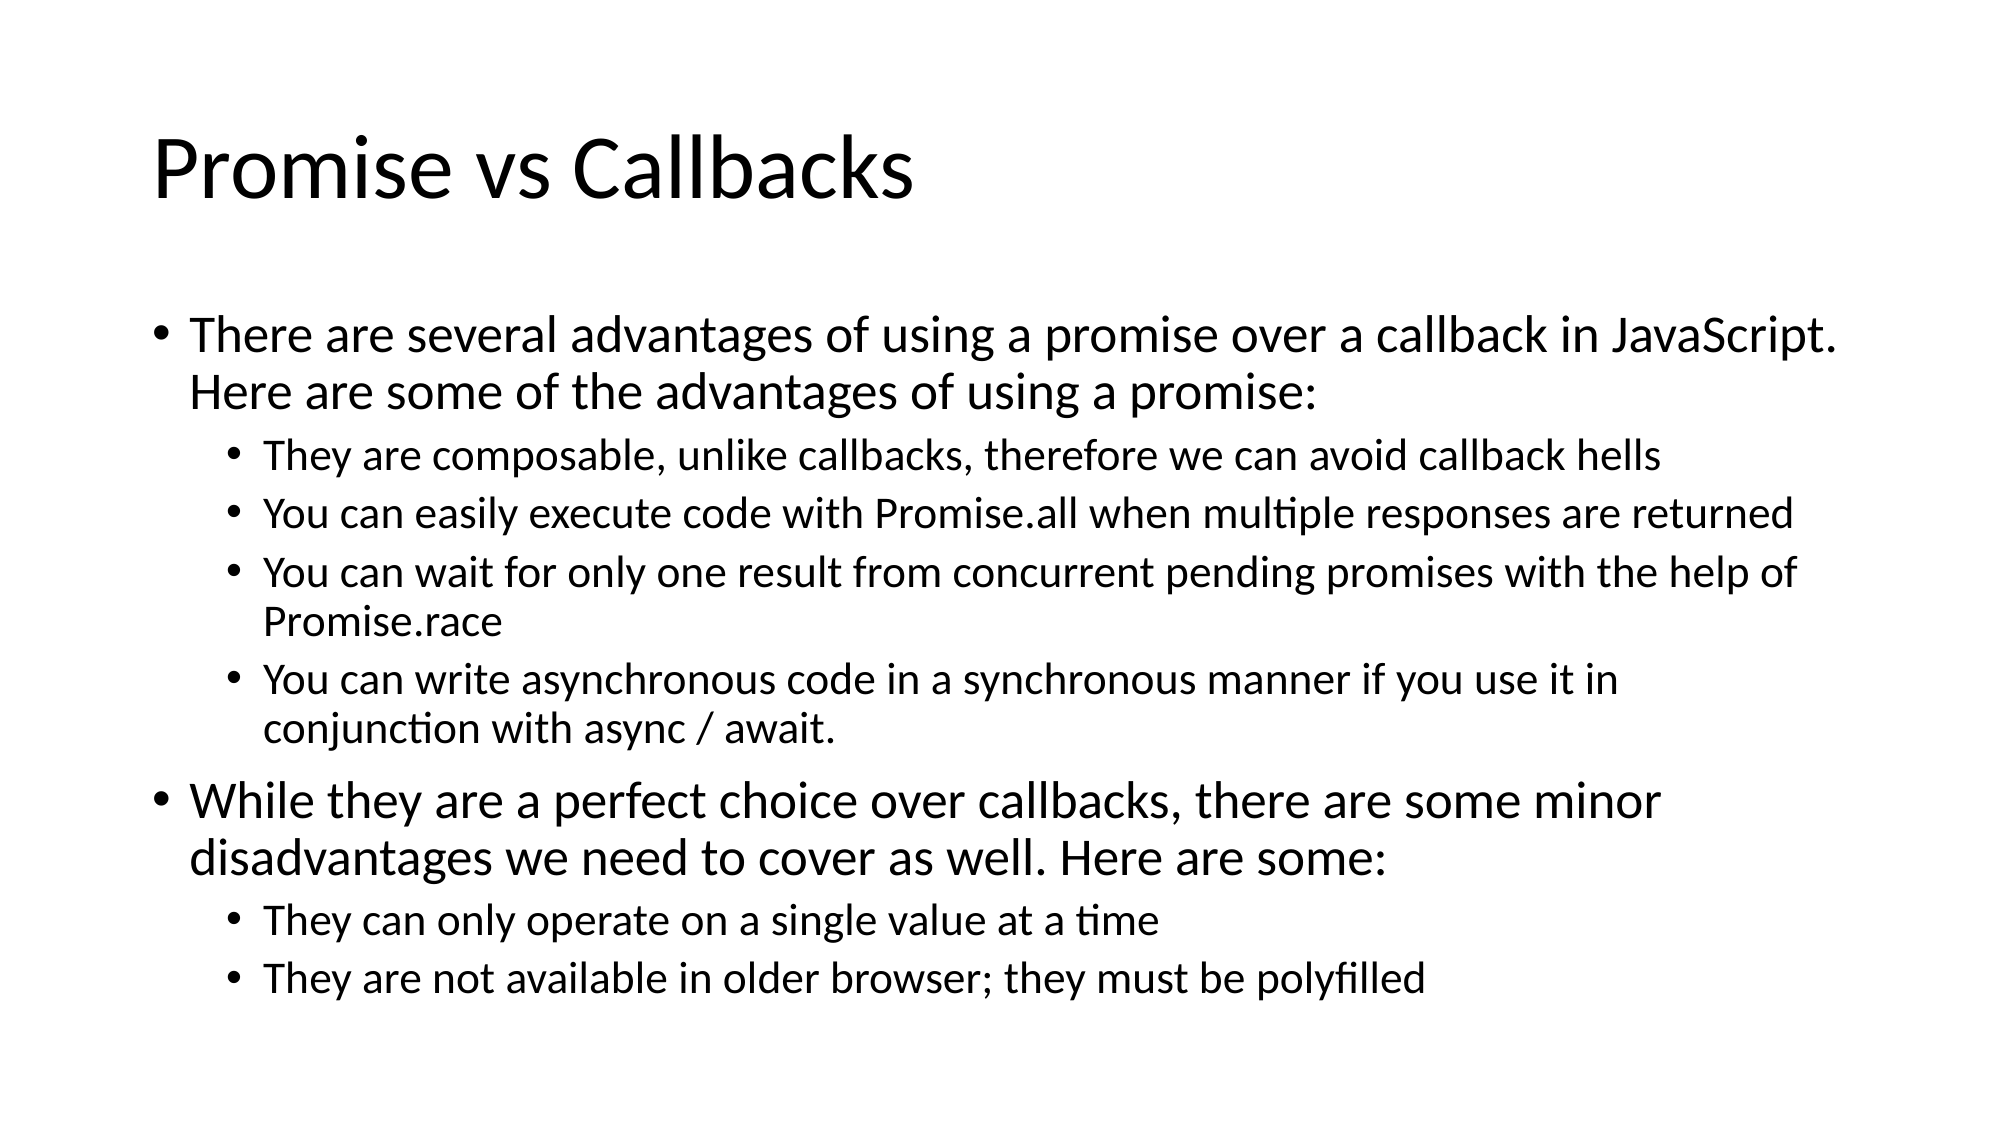

# Promise vs Callbacks
There are several advantages of using a promise over a callback in JavaScript. Here are some of the advantages of using a promise:
They are composable, unlike callbacks, therefore we can avoid callback hells
You can easily execute code with Promise.all when multiple responses are returned
You can wait for only one result from concurrent pending promises with the help of Promise.race
You can write asynchronous code in a synchronous manner if you use it in conjunction with async / await.
While they are a perfect choice over callbacks, there are some minor disadvantages we need to cover as well. Here are some:
They can only operate on a single value at a time
They are not available in older browser; they must be polyfilled